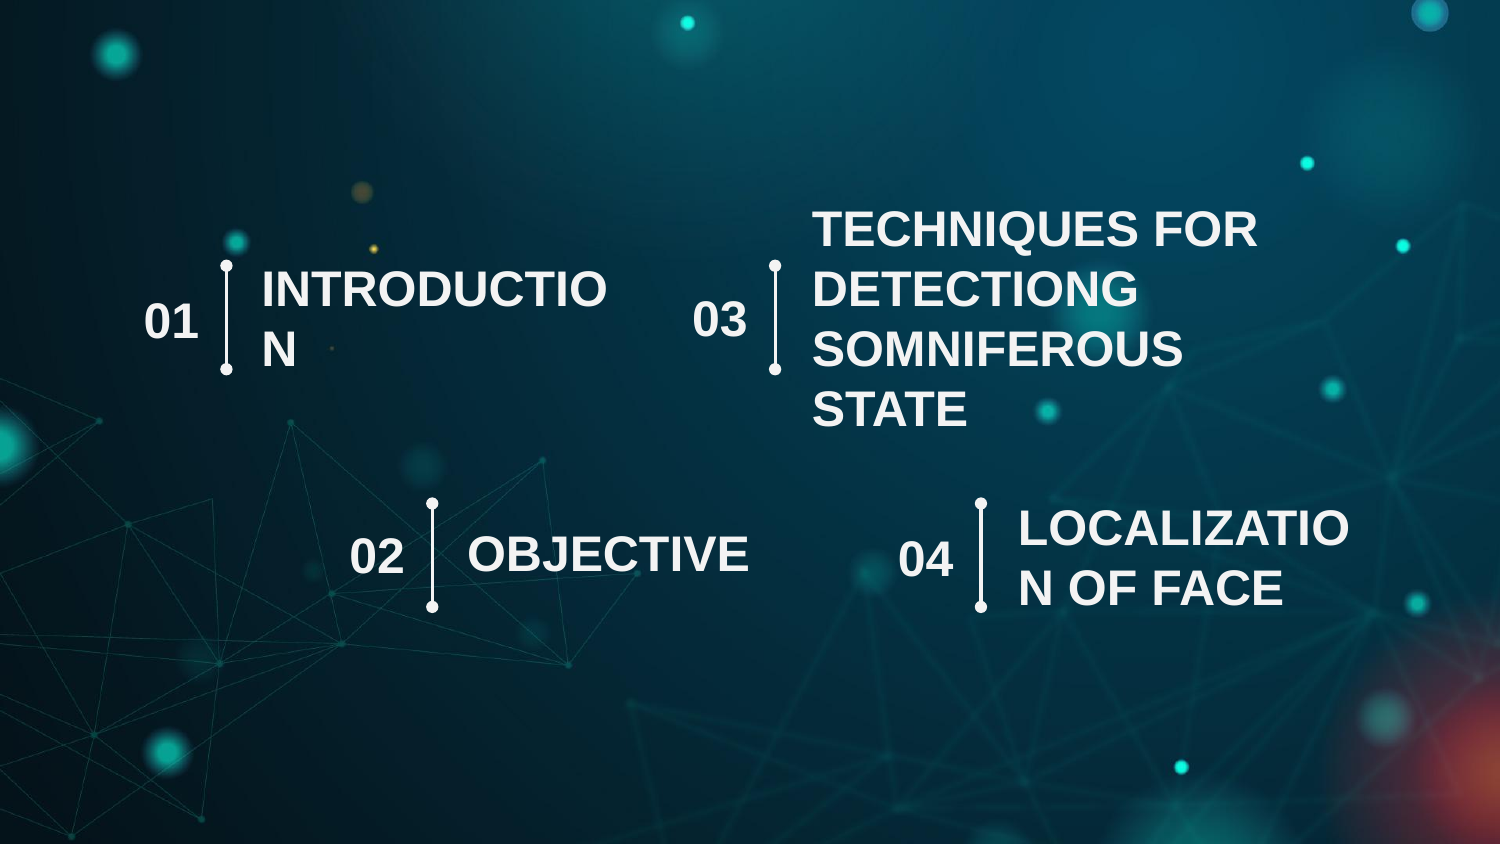

# INTRODUCTION
03
TECHNIQUES FOR DETECTIONG SOMNIFEROUS STATE
01
OBJECTIVE
02
LOCALIZATION OF FACE
04